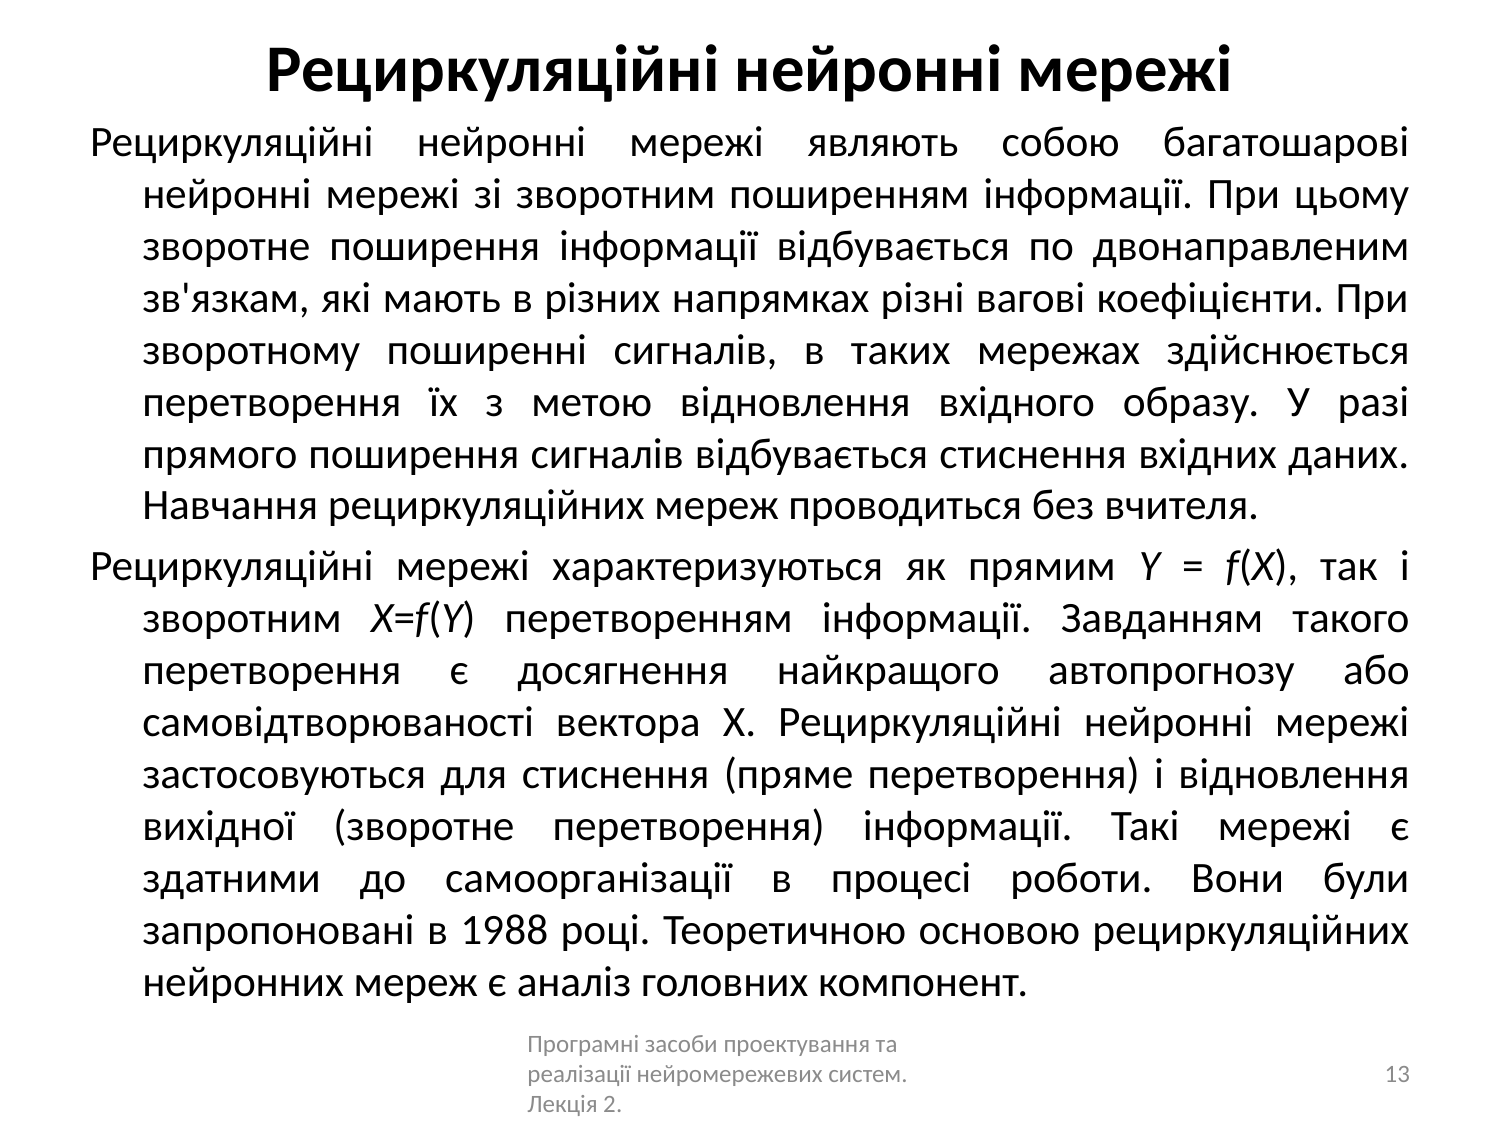

# Рециркуляційні нейронні мережі
Рециркуляційні нейронні мережі являють собою багатошарові нейронні мережі зі зворотним поширенням інформації. При цьому зворотне поширення інформації відбувається по двонаправленим зв'язкам, які мають в різних напрямках різні вагові коефіцієнти. При зворотному поширенні сигналів, в таких мережах здійснюється перетворення їх з метою відновлення вхідного образу. У разі прямого поширення сигналів відбувається стиснення вхідних даних. Навчання рециркуляційних мереж проводиться без вчителя.
Рециркуляційні мережі характеризуються як прямим Y = f(X), так і зворотним X=f(Y) перетворенням інформації. Завданням такого перетворення є досягнення найкращого автопрогнозу або самовідтворюваності вектора X. Рециркуляційні нейронні мережі застосовуються для стиснення (пряме перетворення) і відновлення вихідної (зворотне перетворення) інформації. Такі мережі є здатними до самоорганізації в процесі роботи. Вони були запропоновані в 1988 році. Теоретичною основою рециркуляційних нейронних мереж є аналіз головних компонент.
Програмні засоби проектування та реалізації нейромережевих систем. Лекція 2.
13